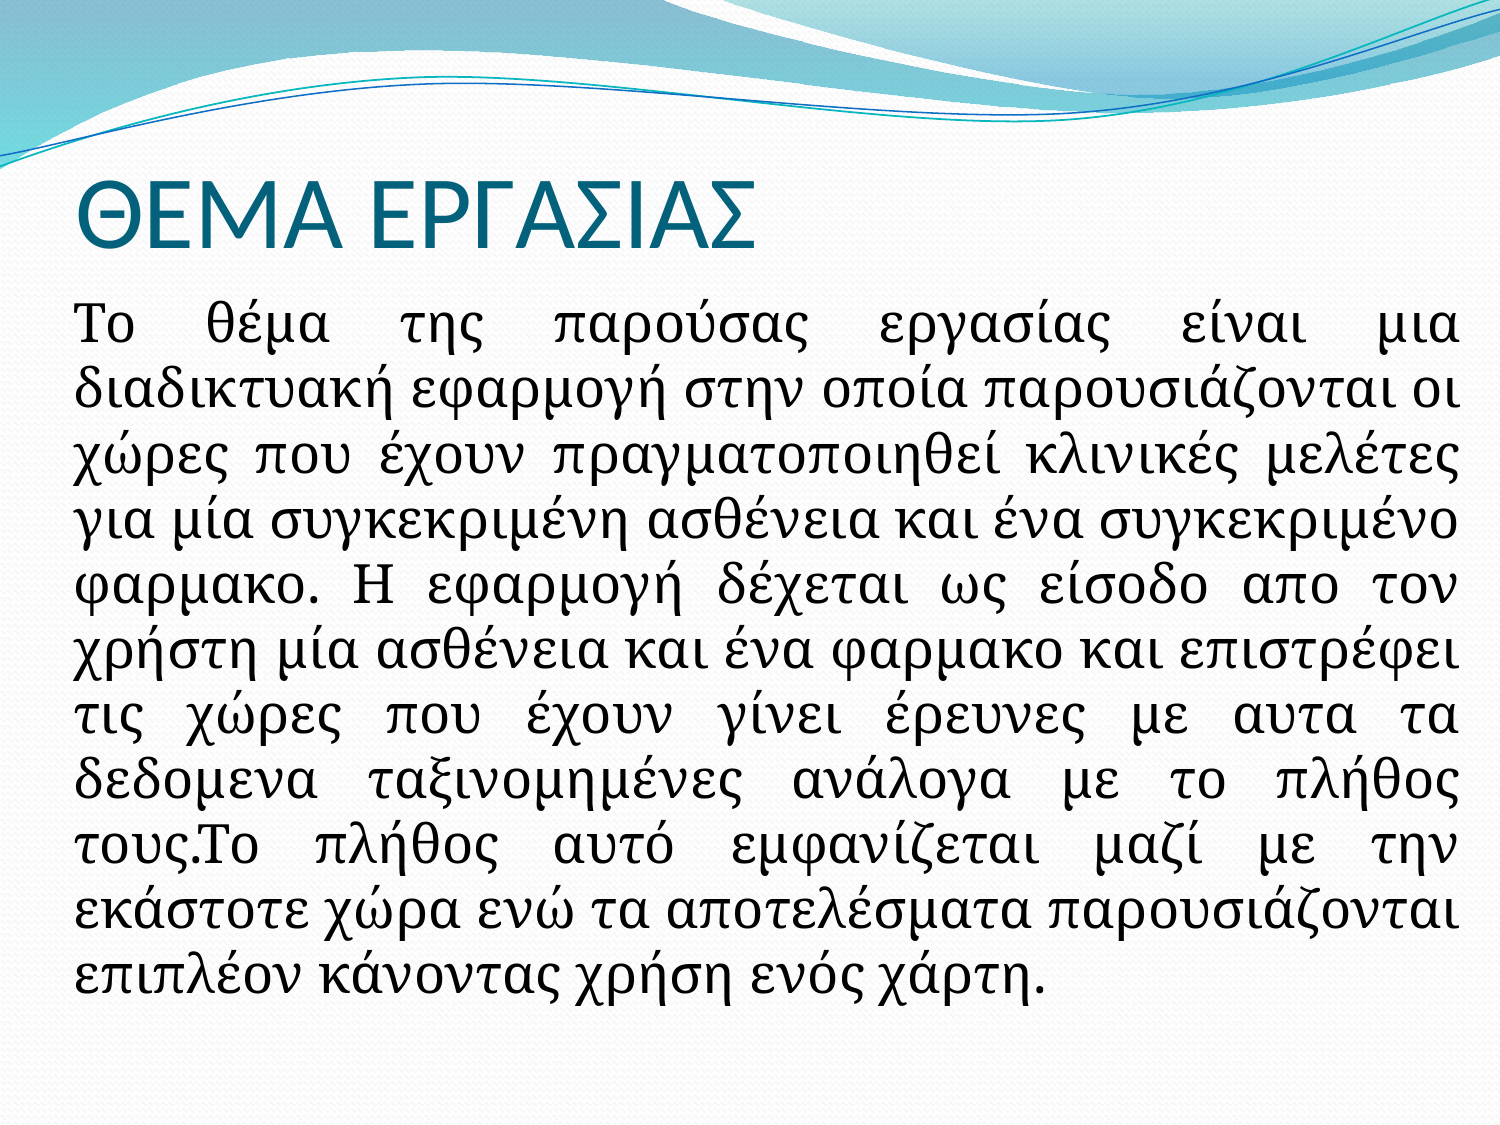

# ΘΕΜΑ ΕΡΓΑΣΙΑΣ
Το θέμα της παρούσας εργασίας είναι μια διαδικτυακή εφαρμογή στην οποία παρουσιάζονται οι χώρες που έχουν πραγματοποιηθεί κλινικές μελέτες για μία συγκεκριμένη ασθένεια και ένα συγκεκριμένο φαρμακο. Η εφαρμογή δέχεται ως είσοδο απο τον χρήστη μία ασθένεια και ένα φαρμακο και επιστρέφει τις χώρες που έχουν γίνει έρευνες με αυτα τα δεδομενα ταξινομημένες ανάλογα με το πλήθος τους.Το πλήθος αυτό εμφανίζεται μαζί με την εκάστοτε χώρα ενώ τα αποτελέσματα παρουσιάζονται επιπλέον κάνοντας χρήση ενός χάρτη.